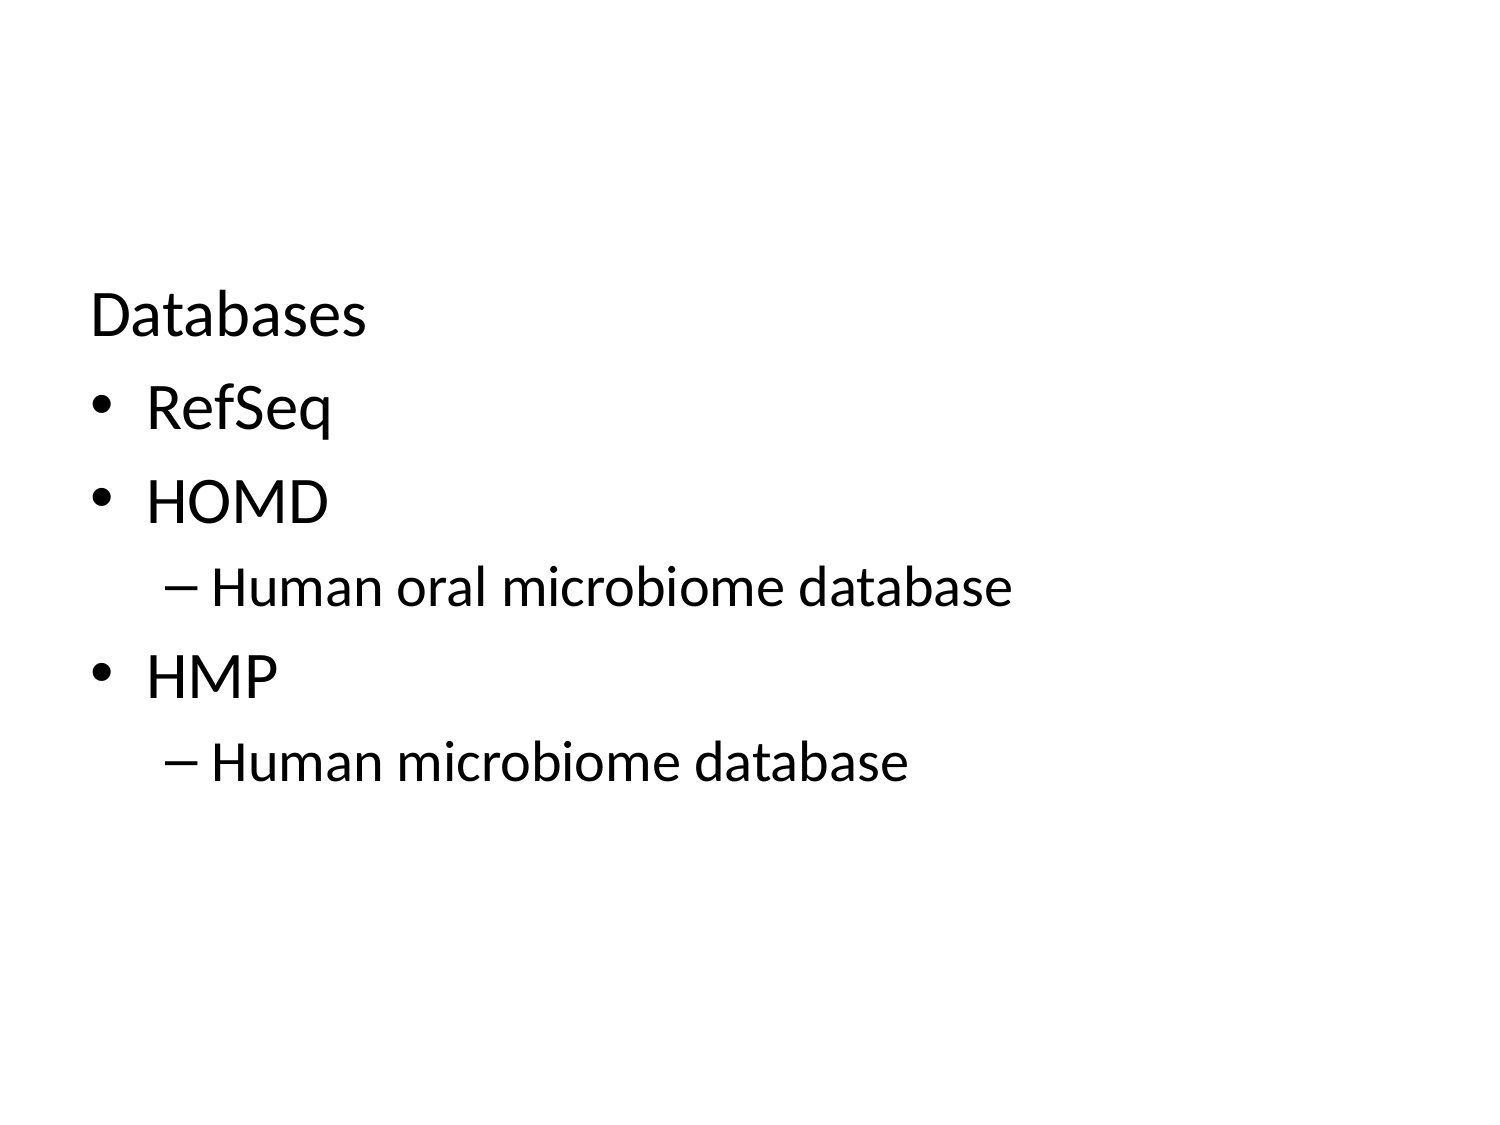

#
Databases
RefSeq
HOMD
Human oral microbiome database
HMP
Human microbiome database